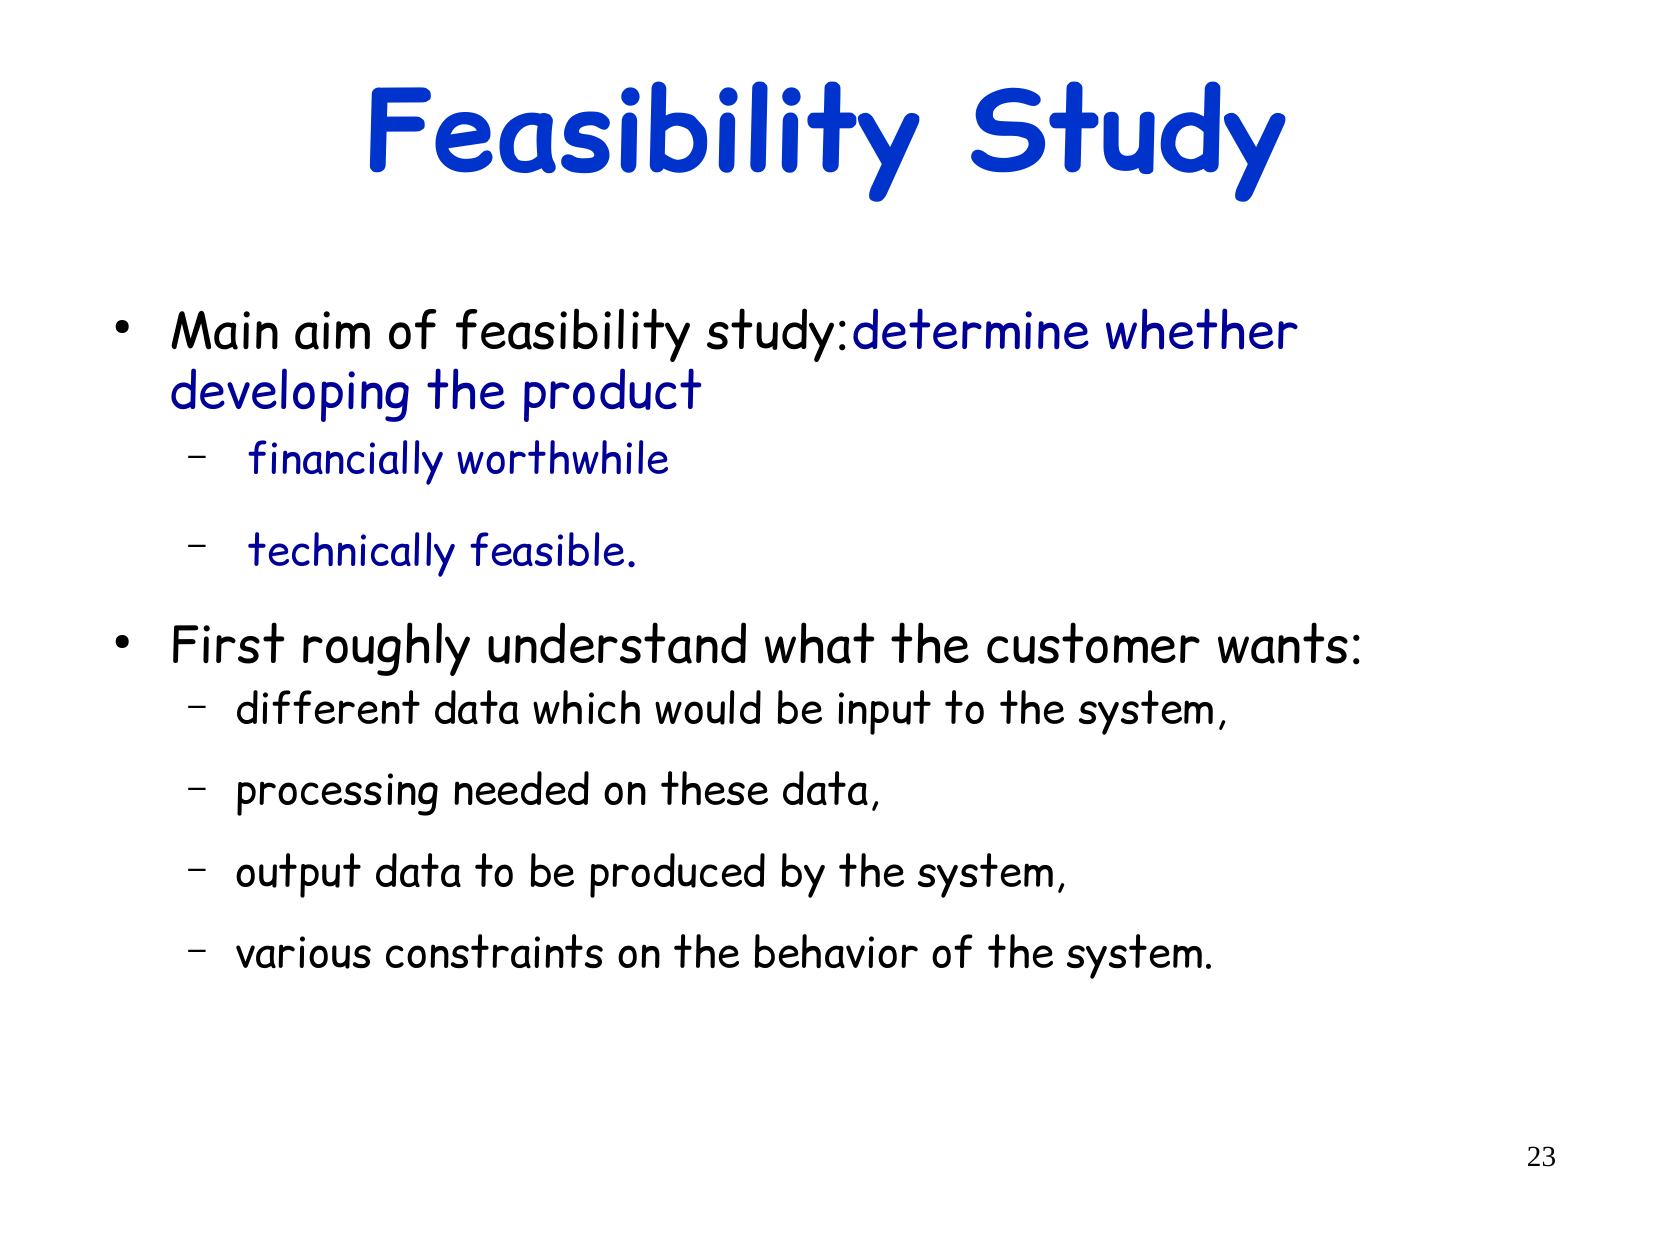

# Feasibility Study
Main aim of feasibility study:determine whether developing the product
 financially worthwhile
 technically feasible.
First roughly understand what the customer wants:
different data which would be input to the system,
processing needed on these data,
output data to be produced by the system,
various constraints on the behavior of the system.